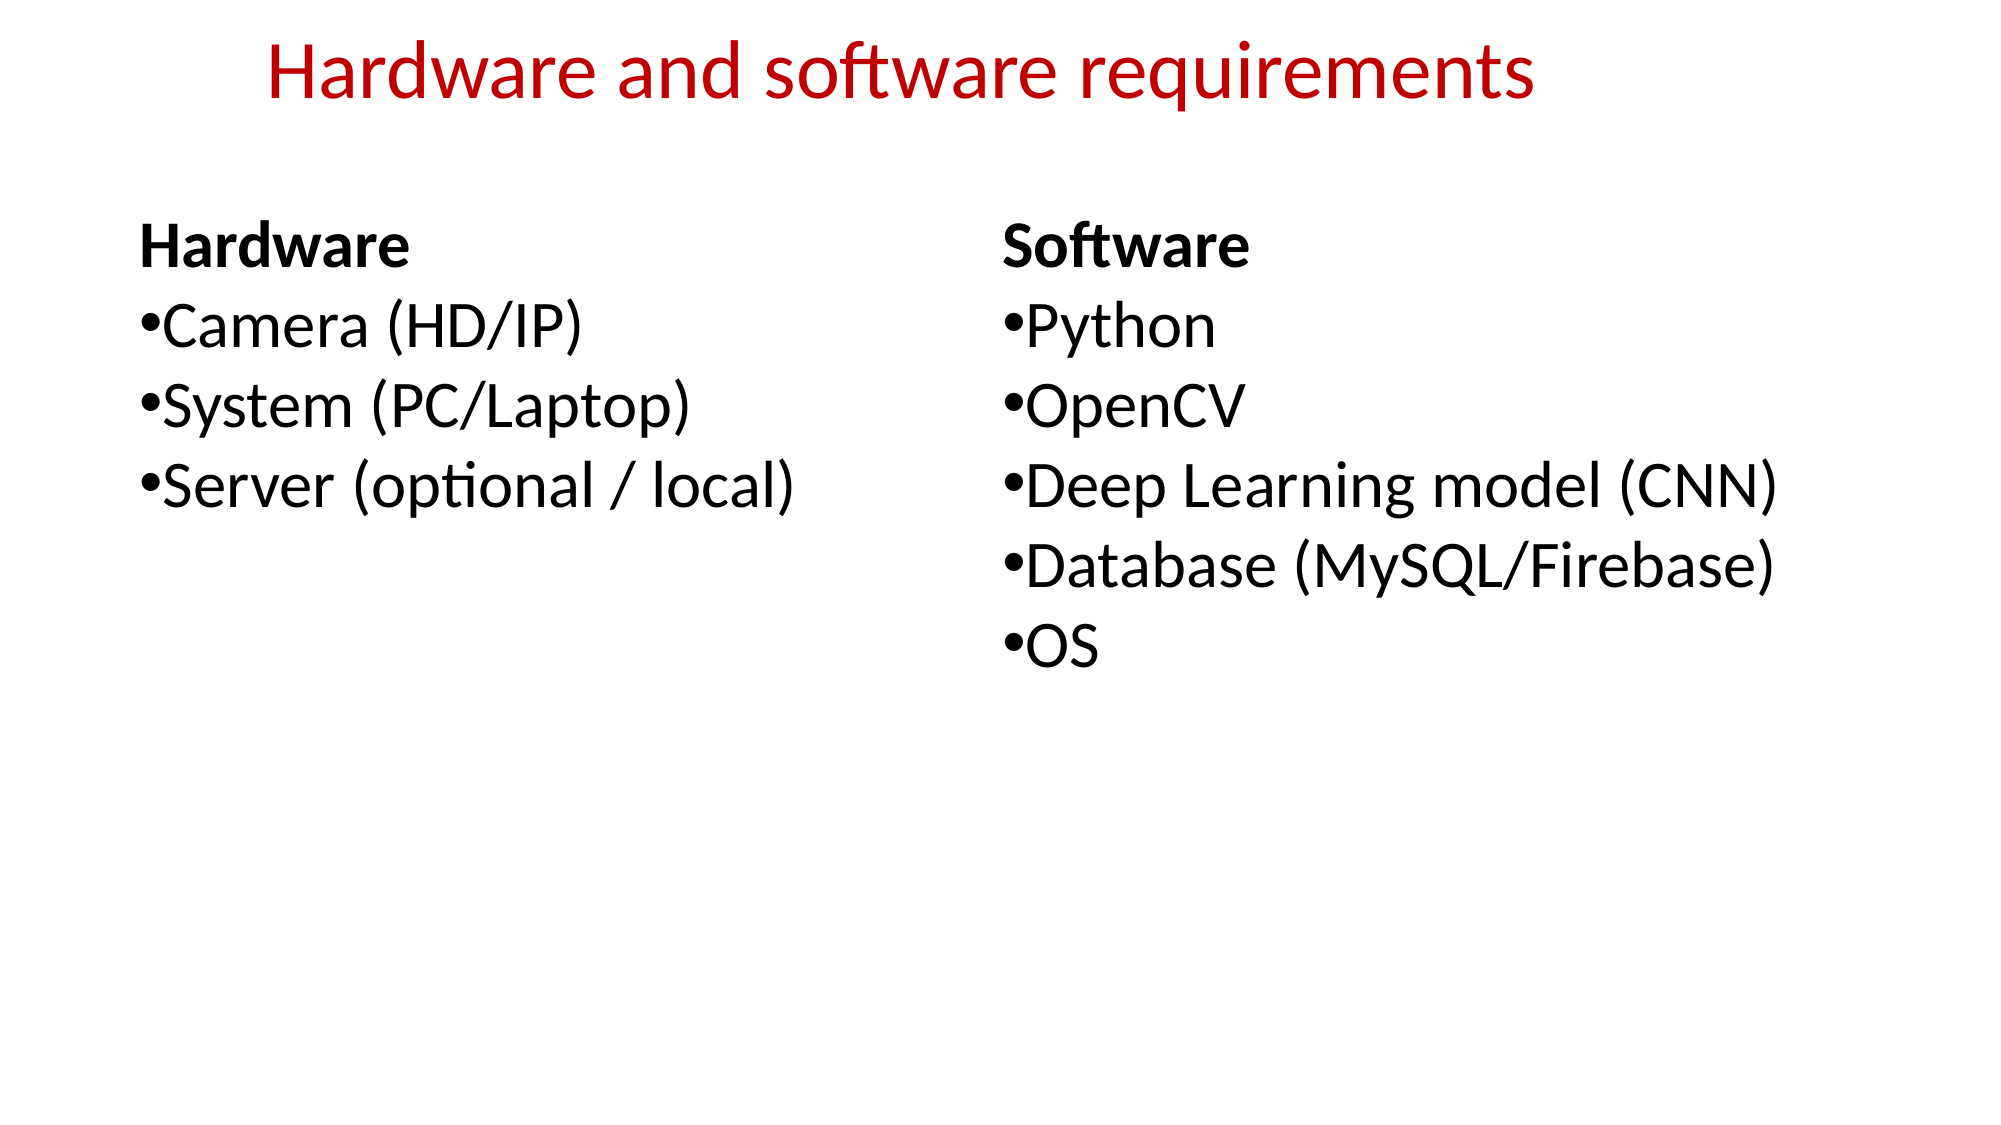

# Hardware and software requirements
Hardware
Camera (HD/IP)
System (PC/Laptop)
Server (optional / local)

Software
Python
OpenCV
Deep Learning model (CNN)
Database (MySQL/Firebase)
OS